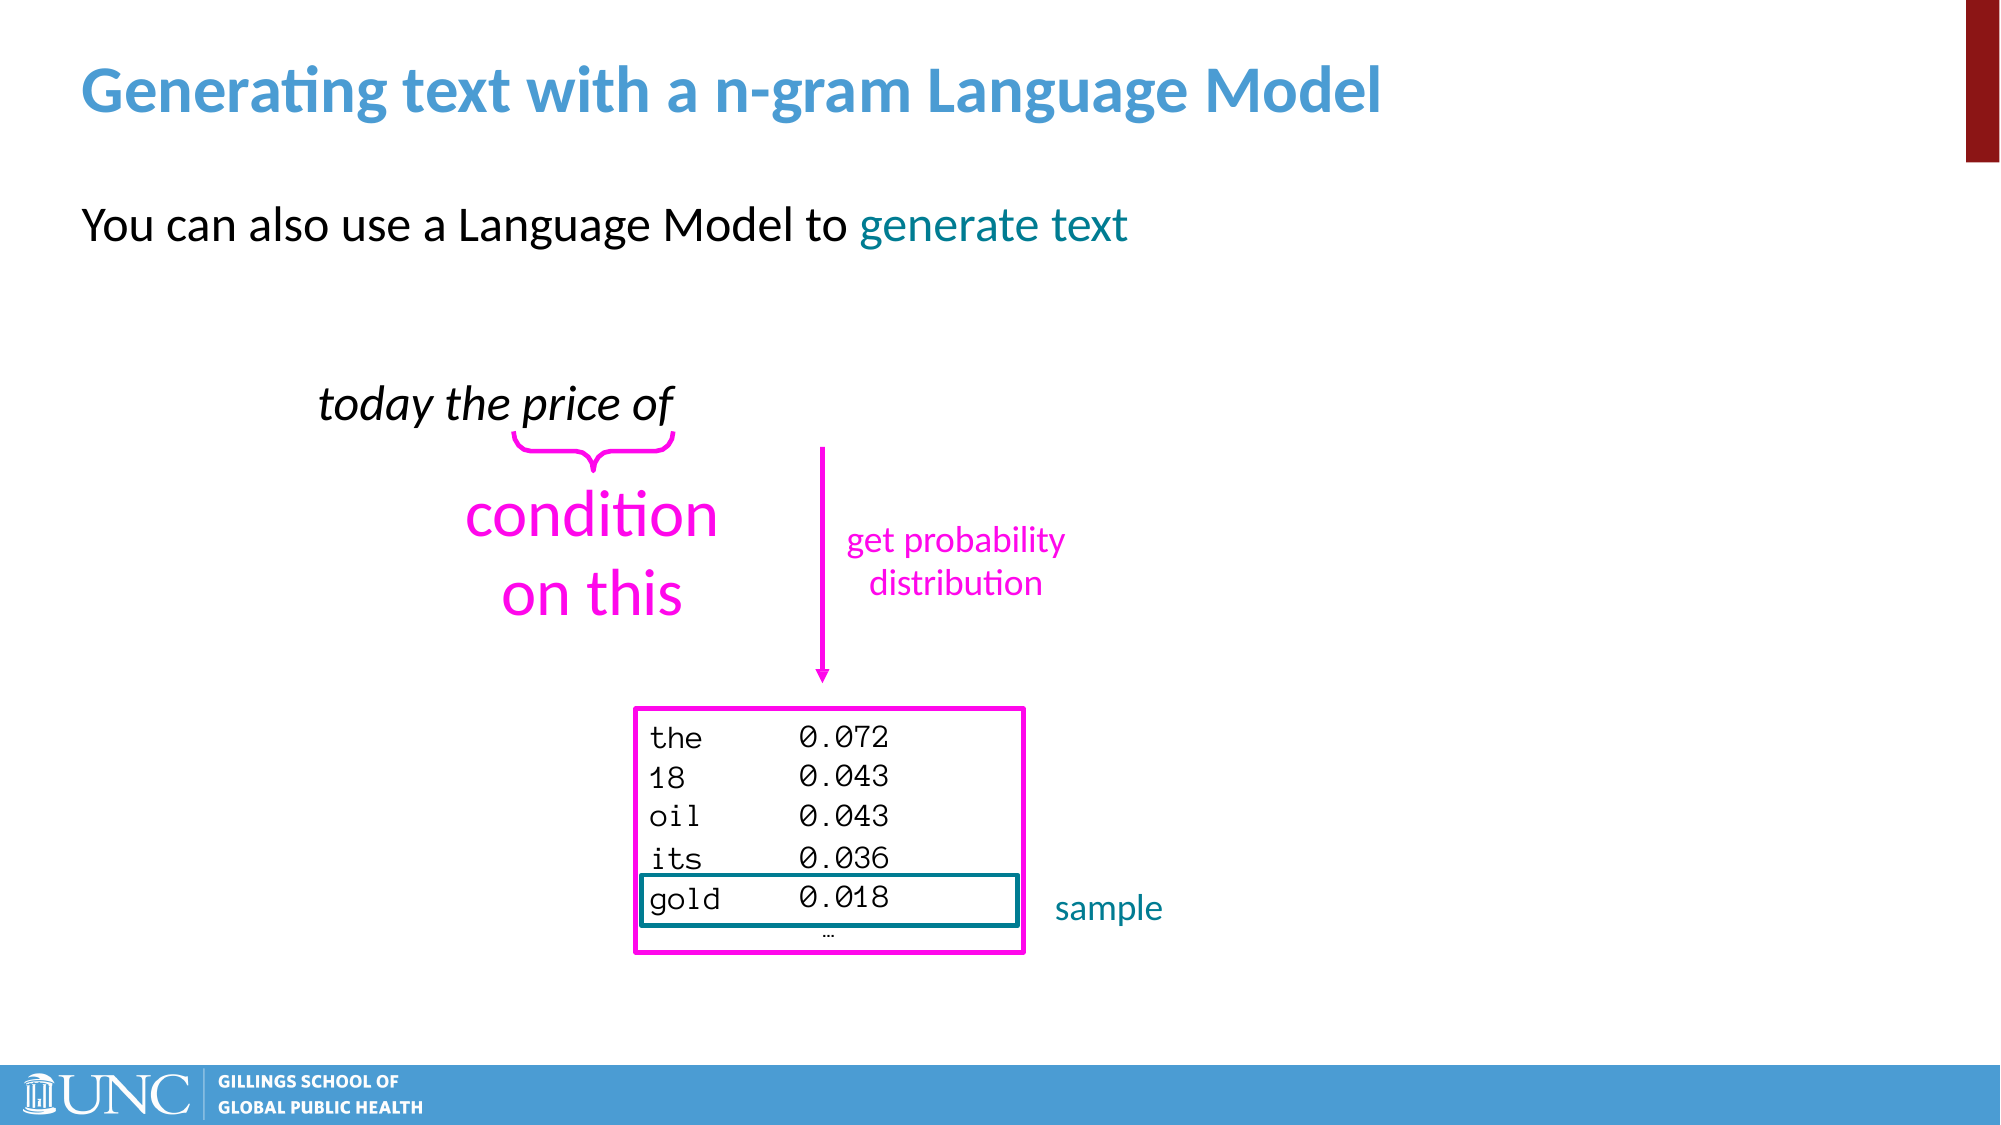

# Generating text with a n-gram Language Model
You can also use a Language Model to generate text

today the price of

condition on this
get probability distribution

the 18
oil
its gold
0.072
0.043
0.043
0.036
0.018
…

sample